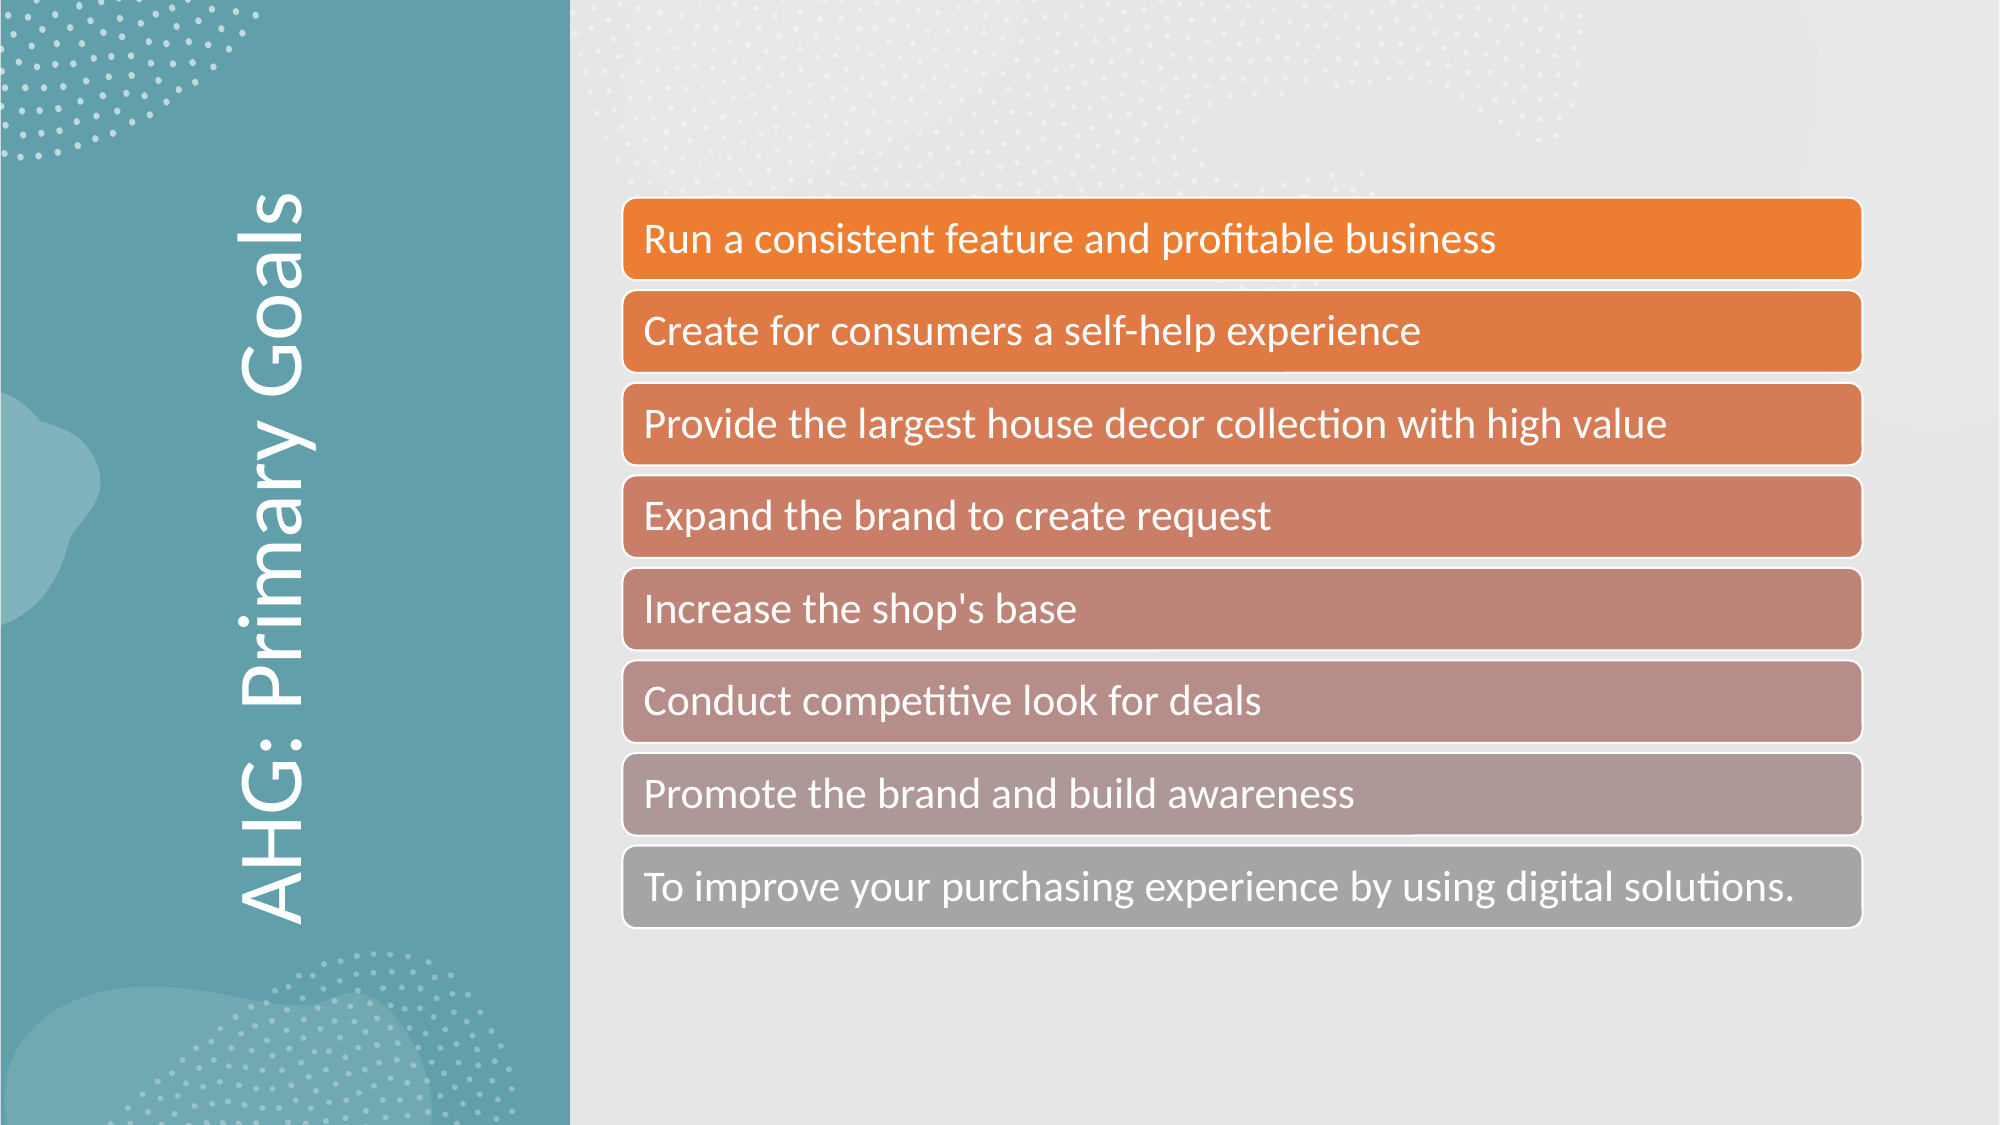

Run a consistent feature and profitable business
Create for consumers a self-help experience
Provide the largest house decor collection with high value
Expand the brand to create request
Increase the shop's base
Conduct competitive look for deals
Promote the brand and build awareness
To improve your purchasing experience by using digital solutions.
# AHG: Primary Goals